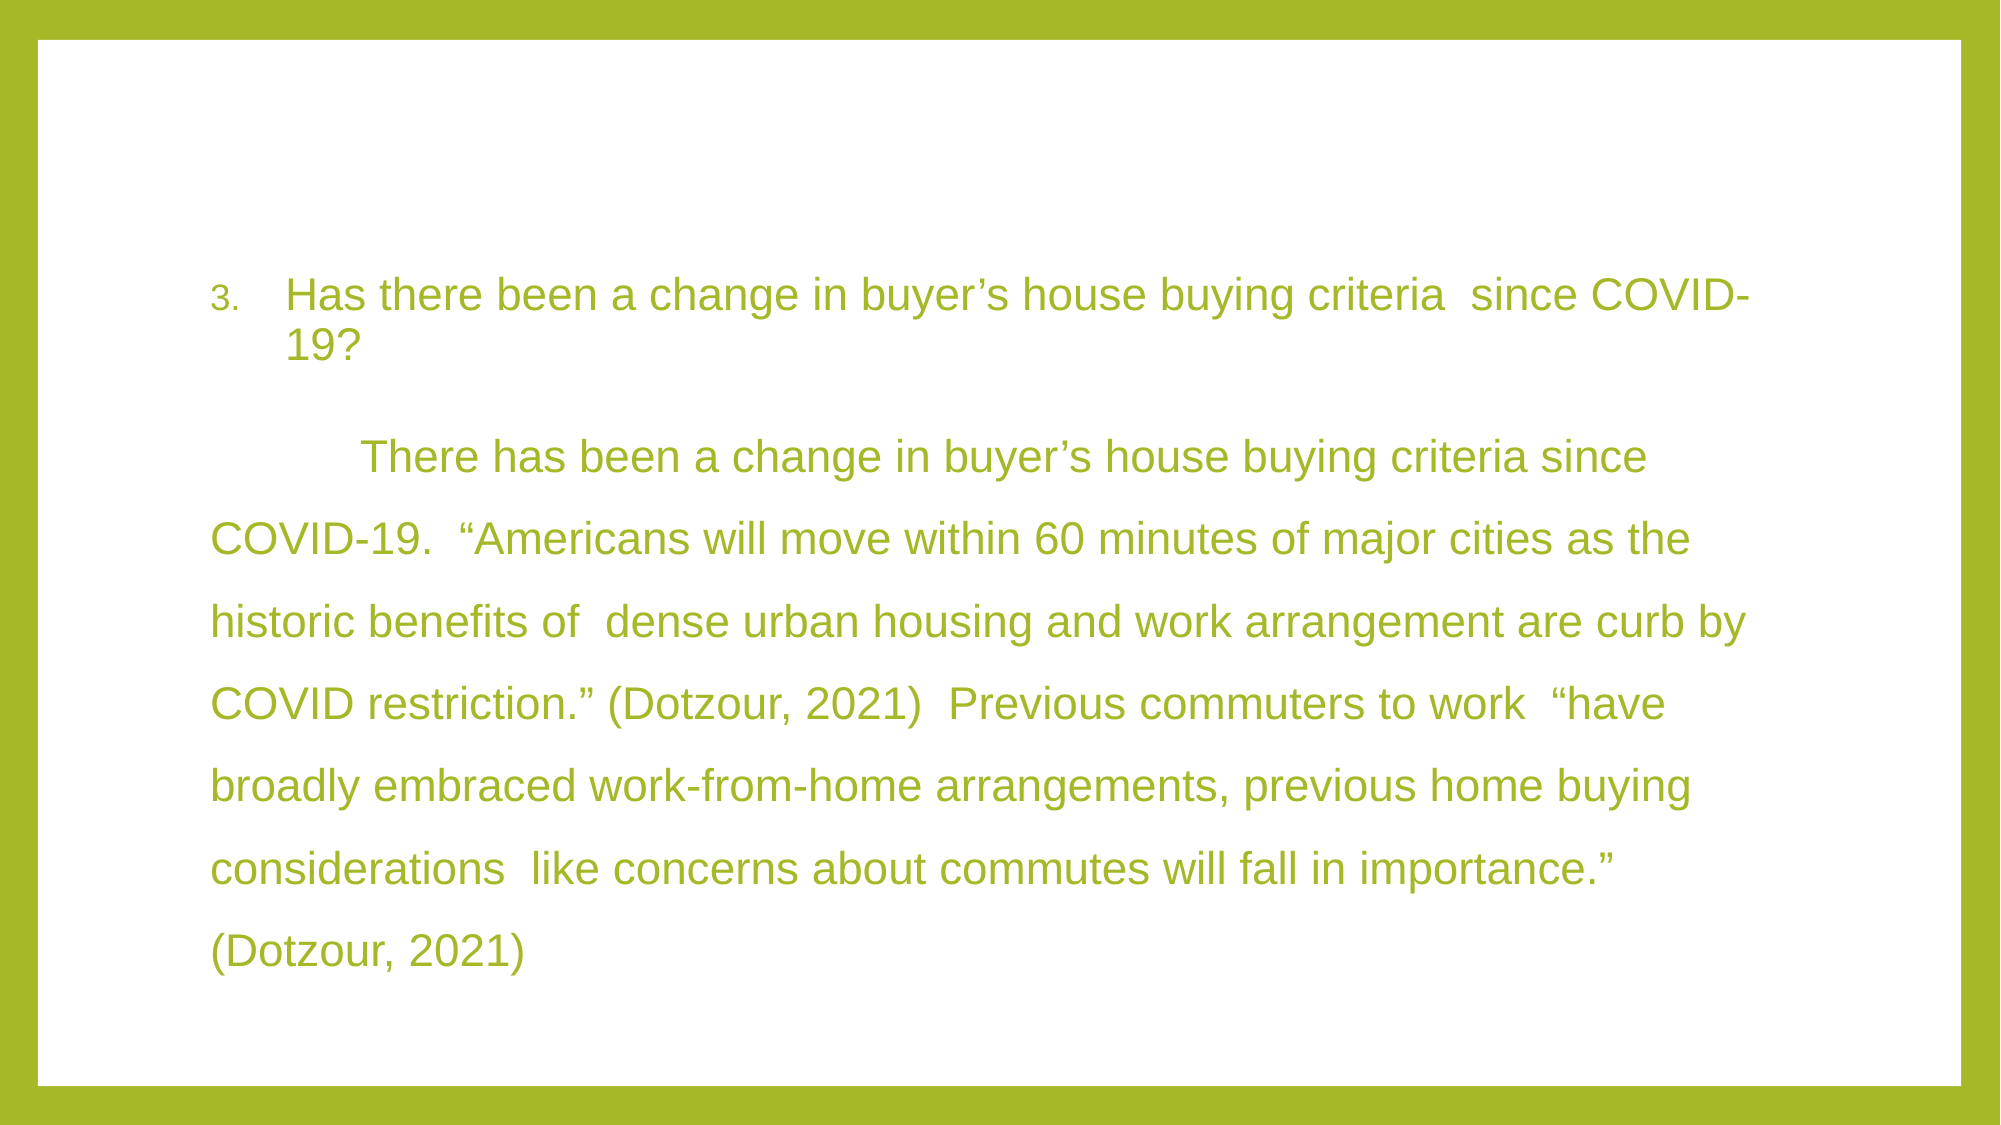

Has there been a change in buyer’s house buying criteria  since COVID-19?
	There has been a change in buyer’s house buying criteria since COVID-19.  “Americans will move within 60 minutes of major cities as the historic benefits of  dense urban housing and work arrangement are curb by COVID restriction.” (Dotzour, 2021)  Previous commuters to work  “have broadly embraced work-from-home arrangements, previous home buying considerations  like concerns about commutes will fall in importance.” (Dotzour, 2021)